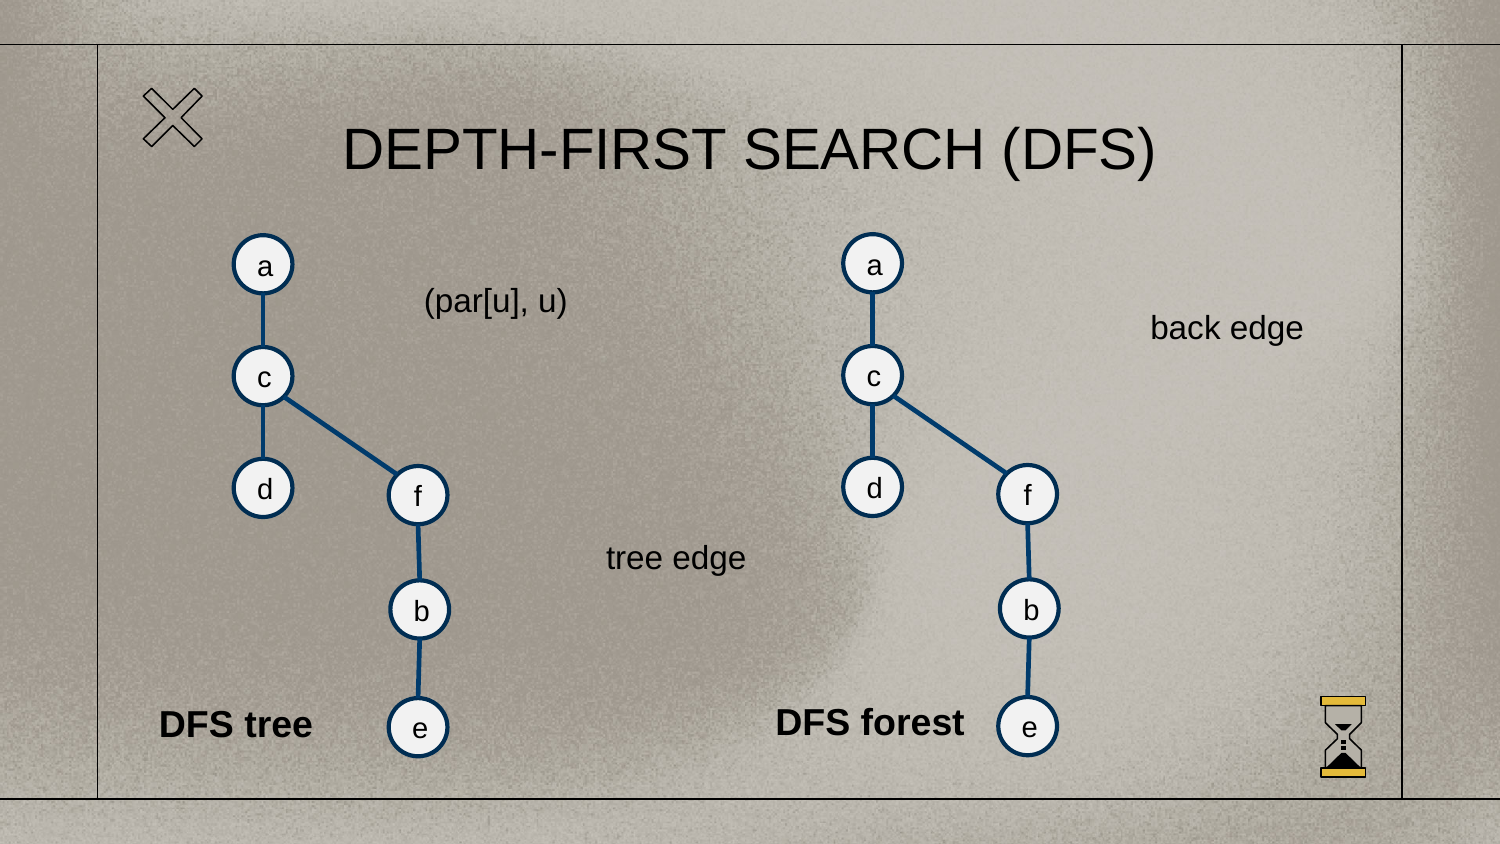

# DEPTH-FIRST SEARCH (DFS)
a
a
(par[u], u)
back edge
c
c
d
d
f
f
tree edge
b
b
DFS forest
DFS tree

e
e